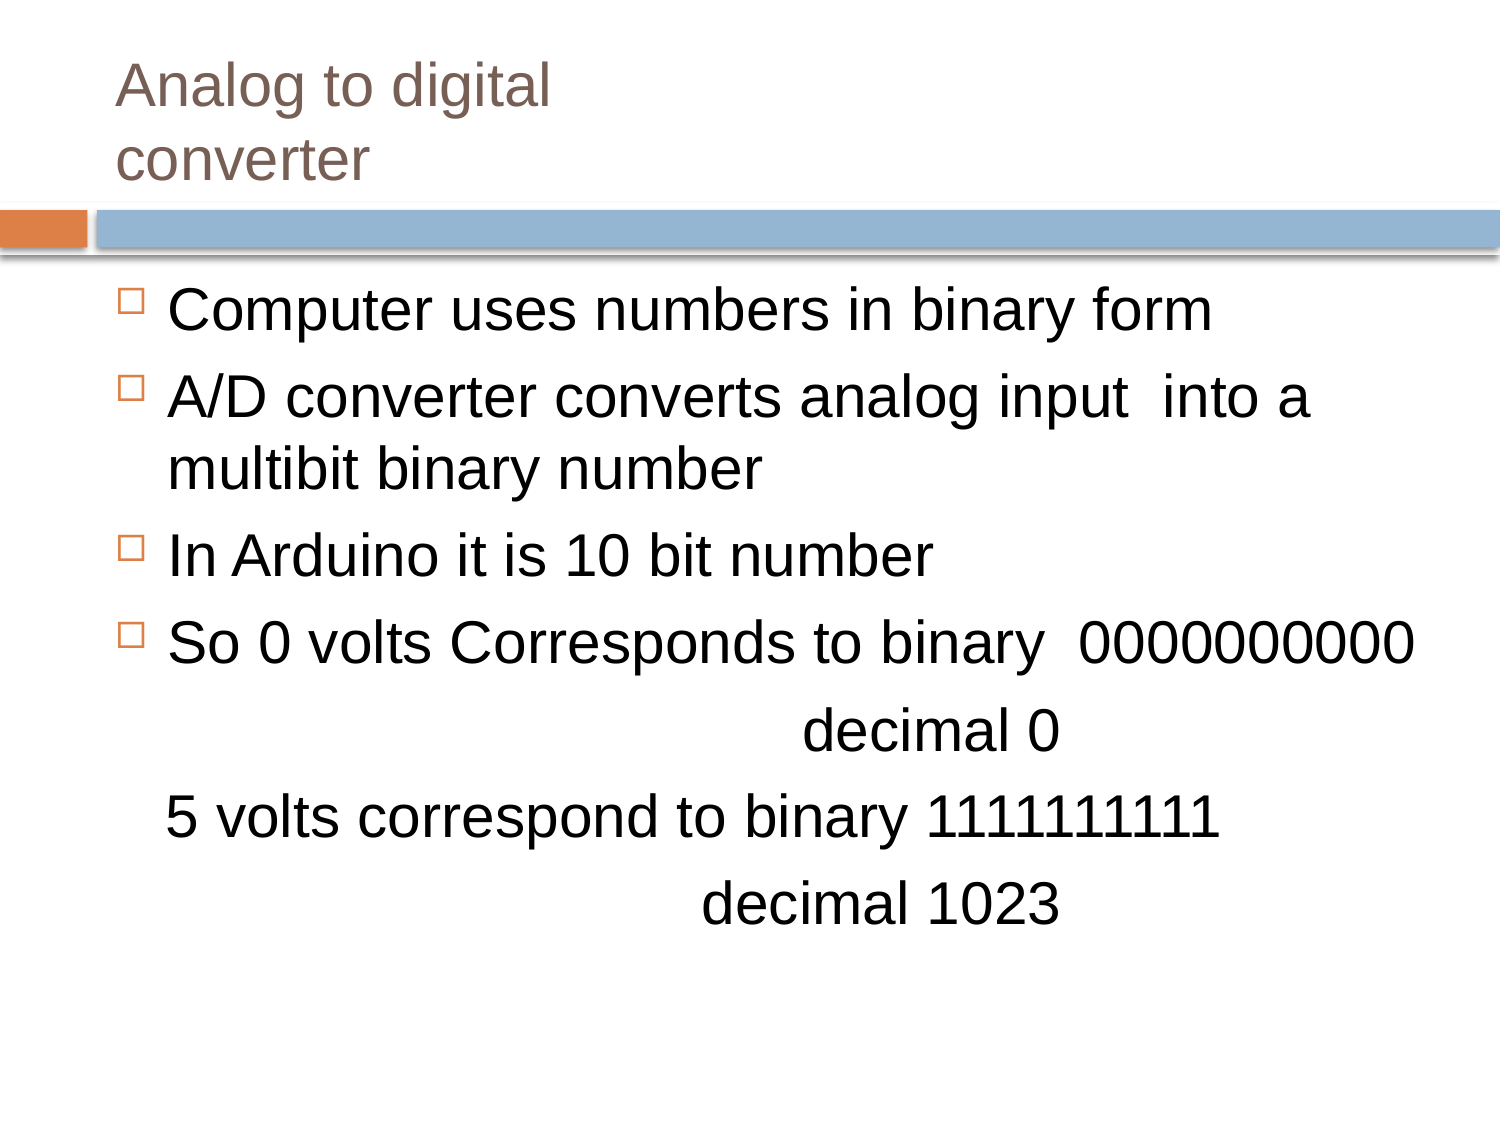

# Analog to digital converter
Computer uses numbers in binary form
A/D converter converts analog input  into a multibit binary number
In Arduino it is 10 bit number
So 0 volts Corresponds to binary  0000000000
                                         decimal 0
   5 volts correspond to binary 1111111111
                                   decimal 1023